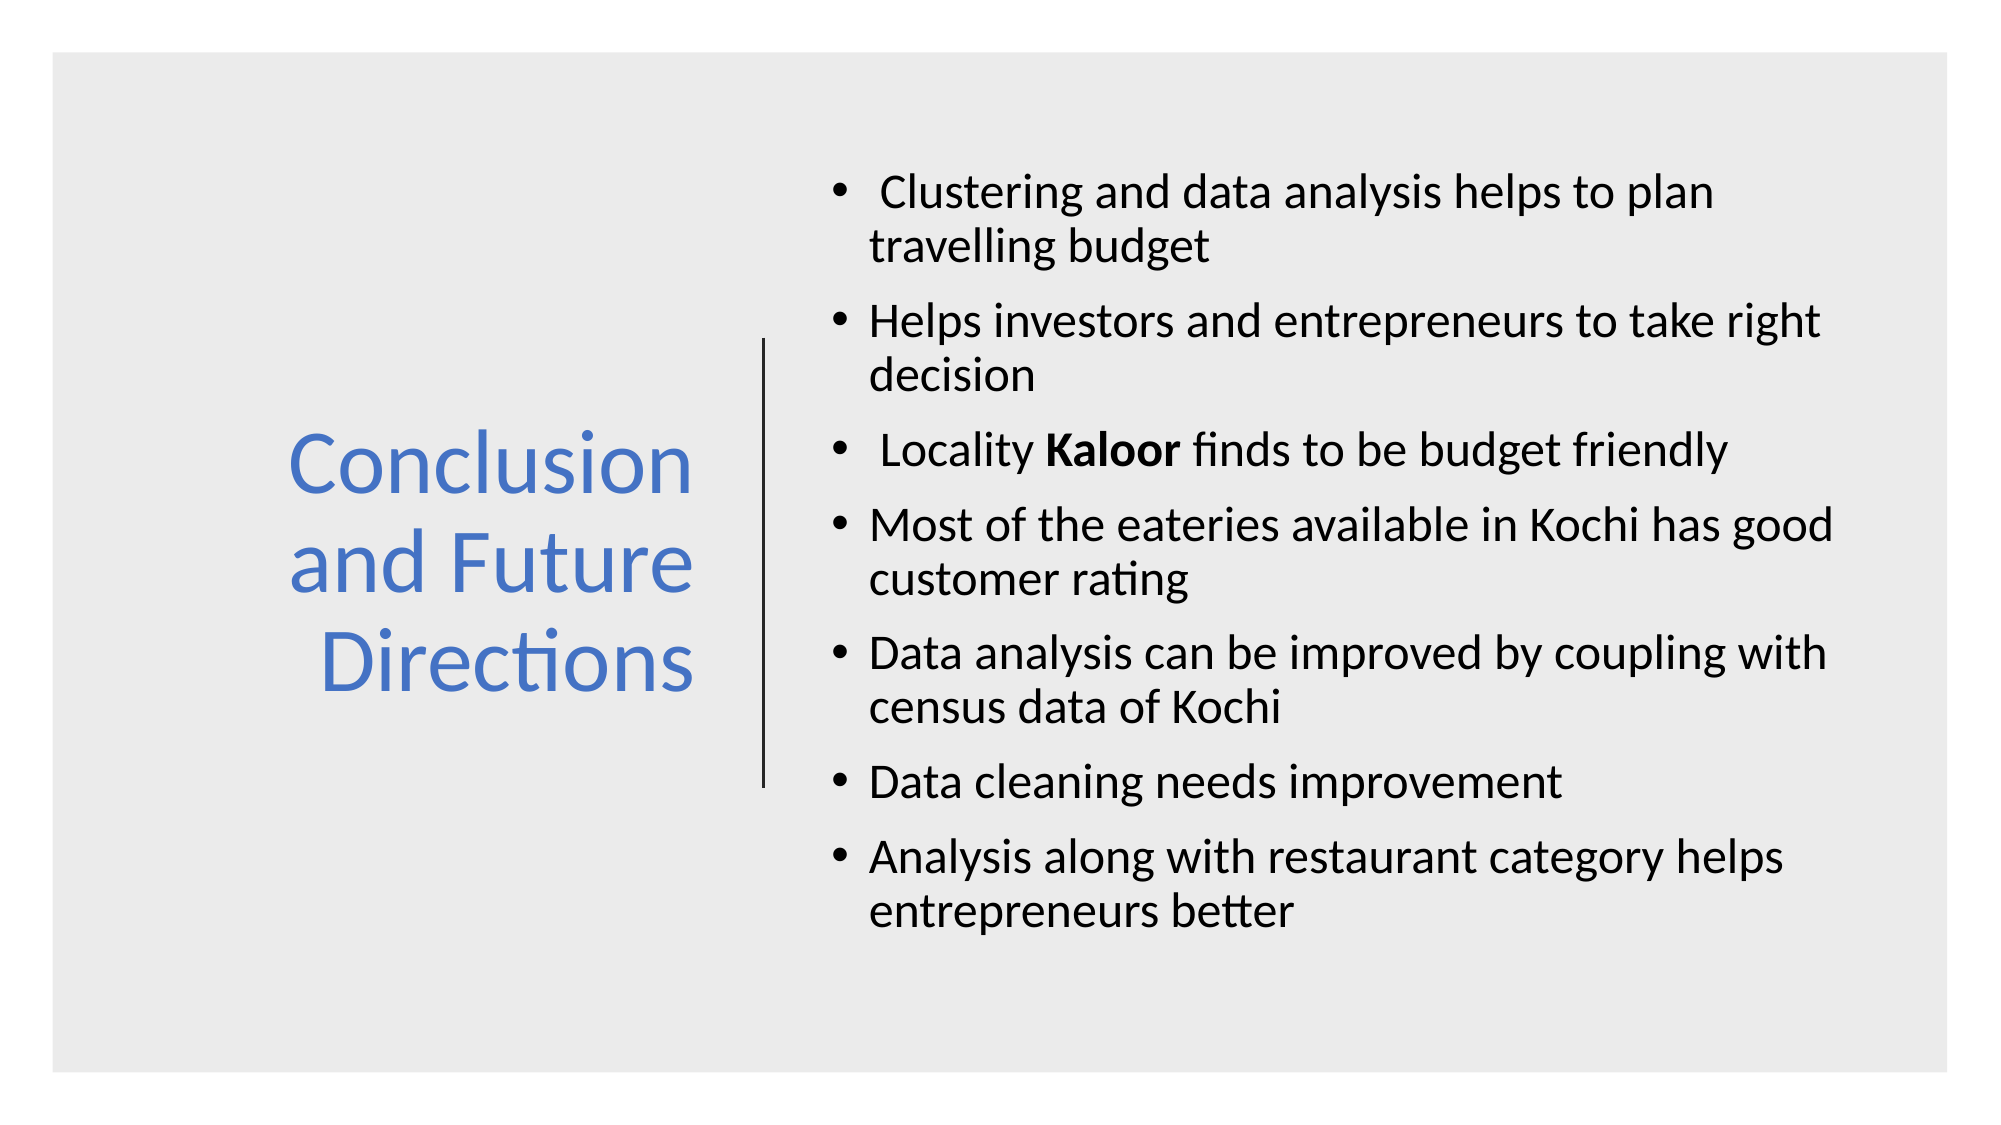

Clustering and data analysis helps to plan travelling budget
Helps investors and entrepreneurs to take right decision
 Locality Kaloor finds to be budget friendly
Most of the eateries available in Kochi has good customer rating
Data analysis can be improved by coupling with census data of Kochi
Data cleaning needs improvement
Analysis along with restaurant category helps entrepreneurs better

# Conclusion and Future Directions